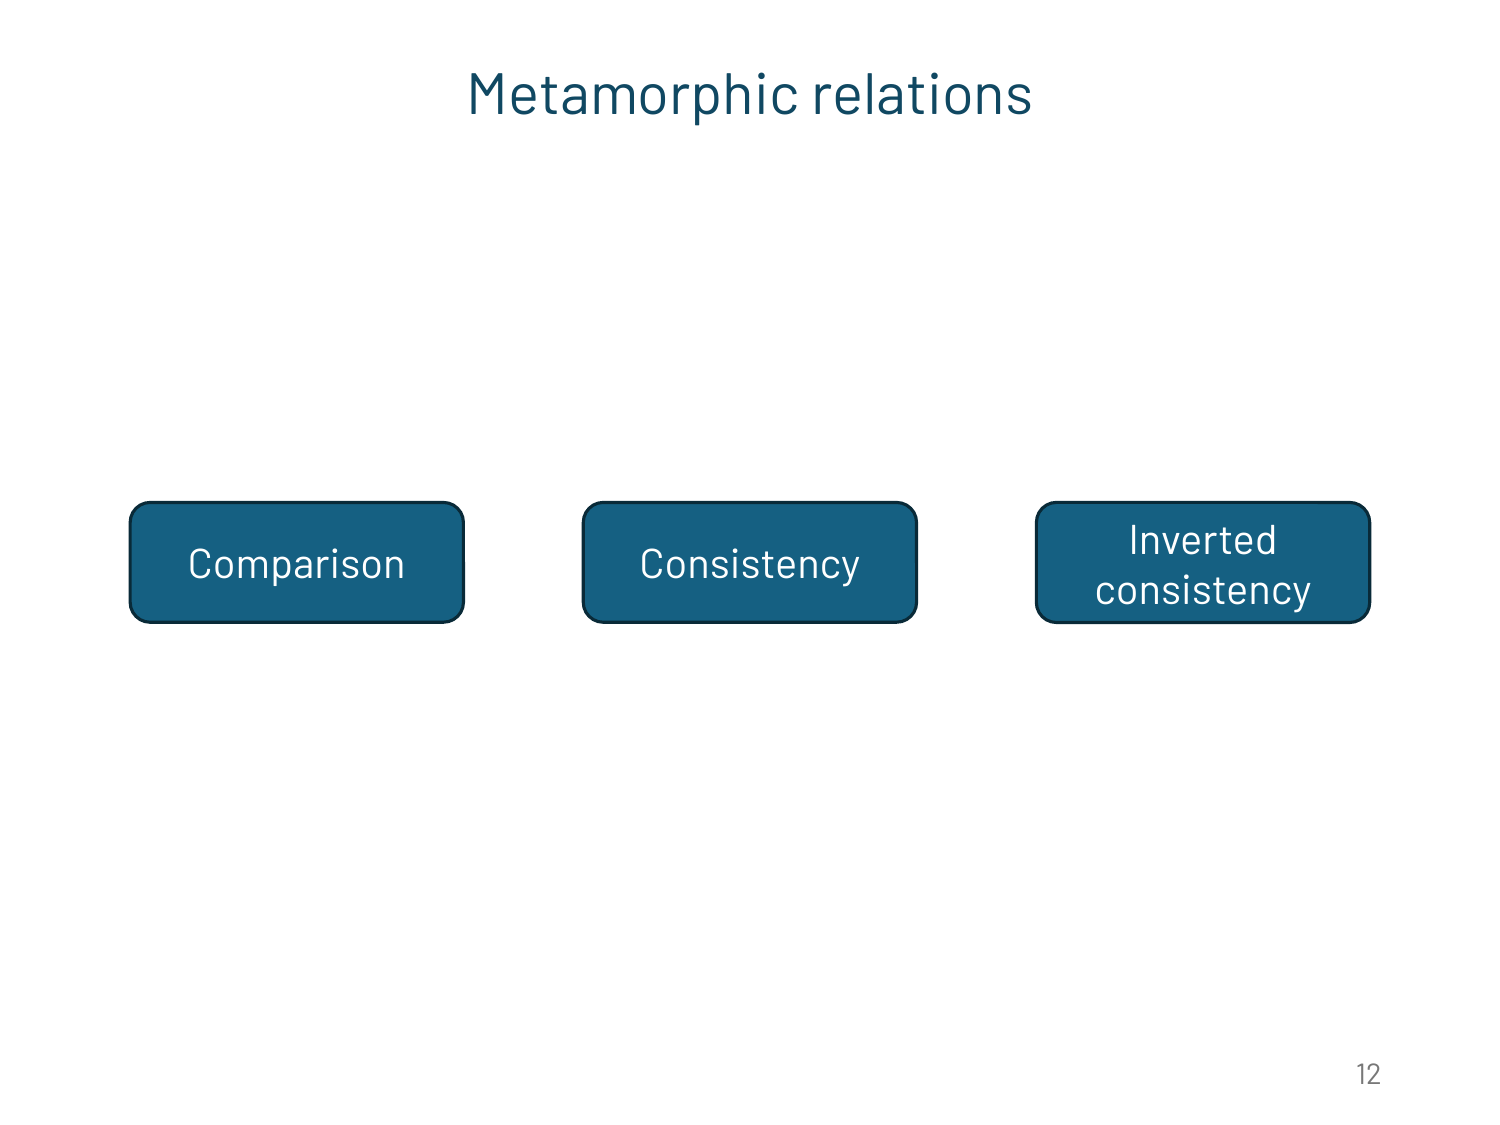

Metamorphic relations
Comparison
Consistency
Inverted
consistency
12